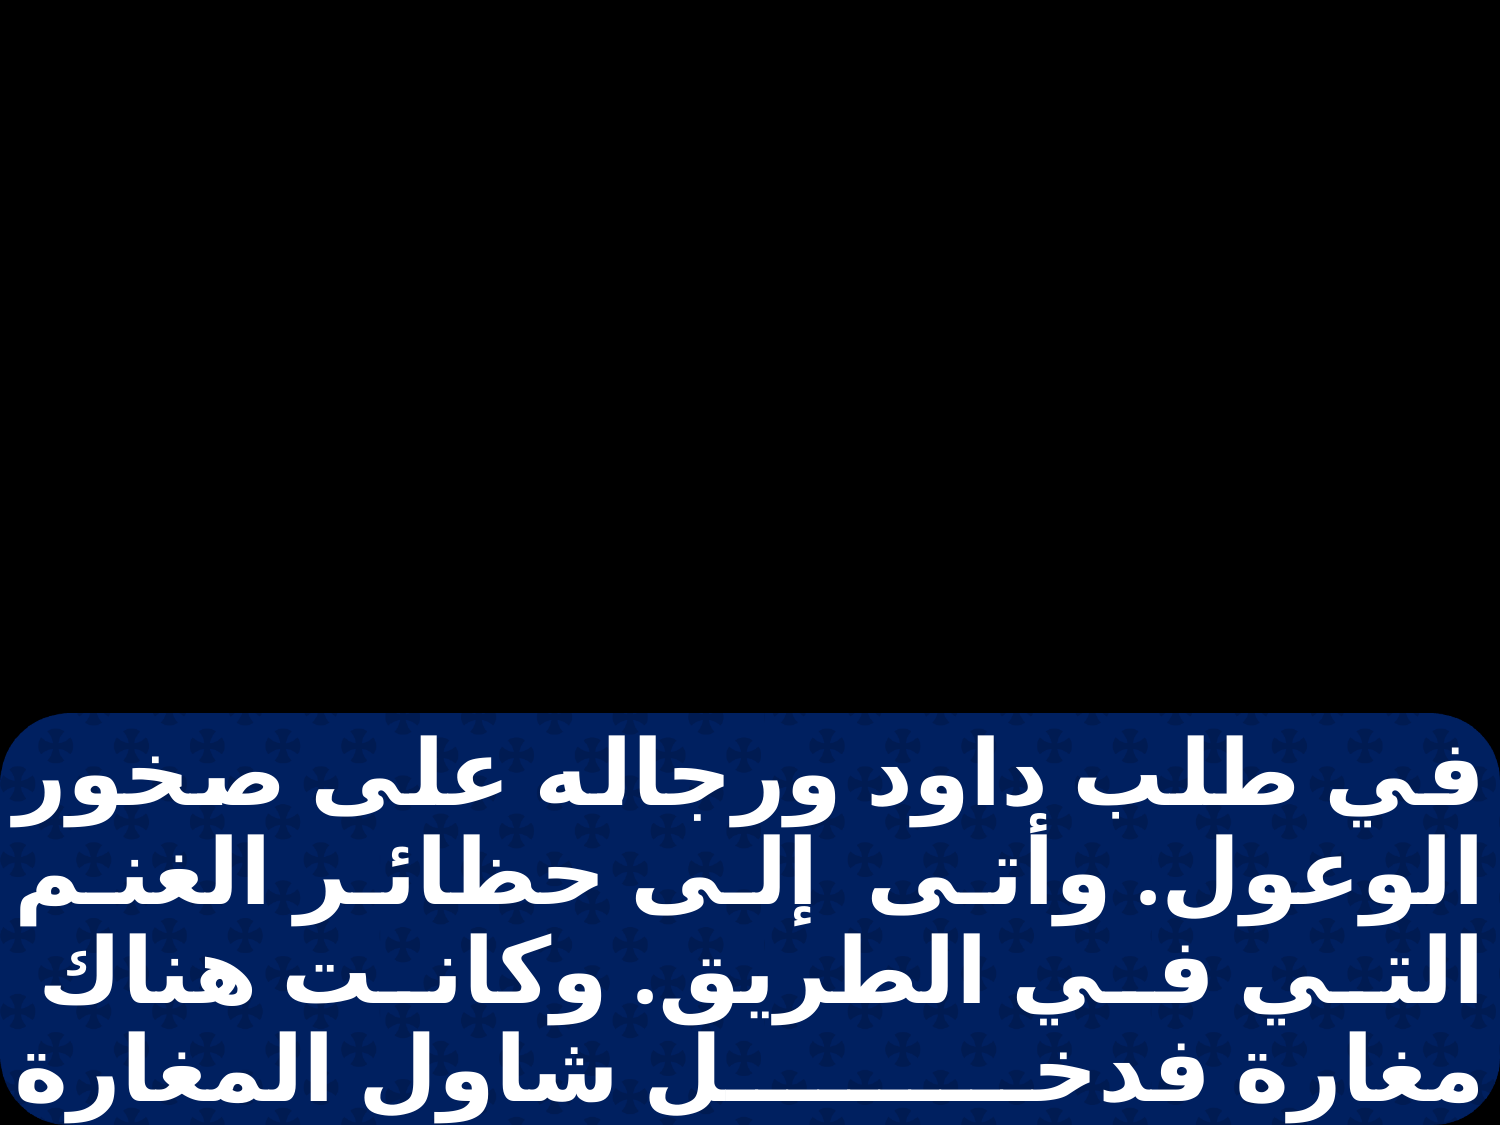

في طلب داود ورجاله على صخور الوعول. وأتى  إلى حظائر الغنم التي في الطريق. وكانت هناك  مغارة فدخل شاول المغارة ليقضي حاجته، وكان  داود ورجاله جالسين في باطن المغارة. فقال